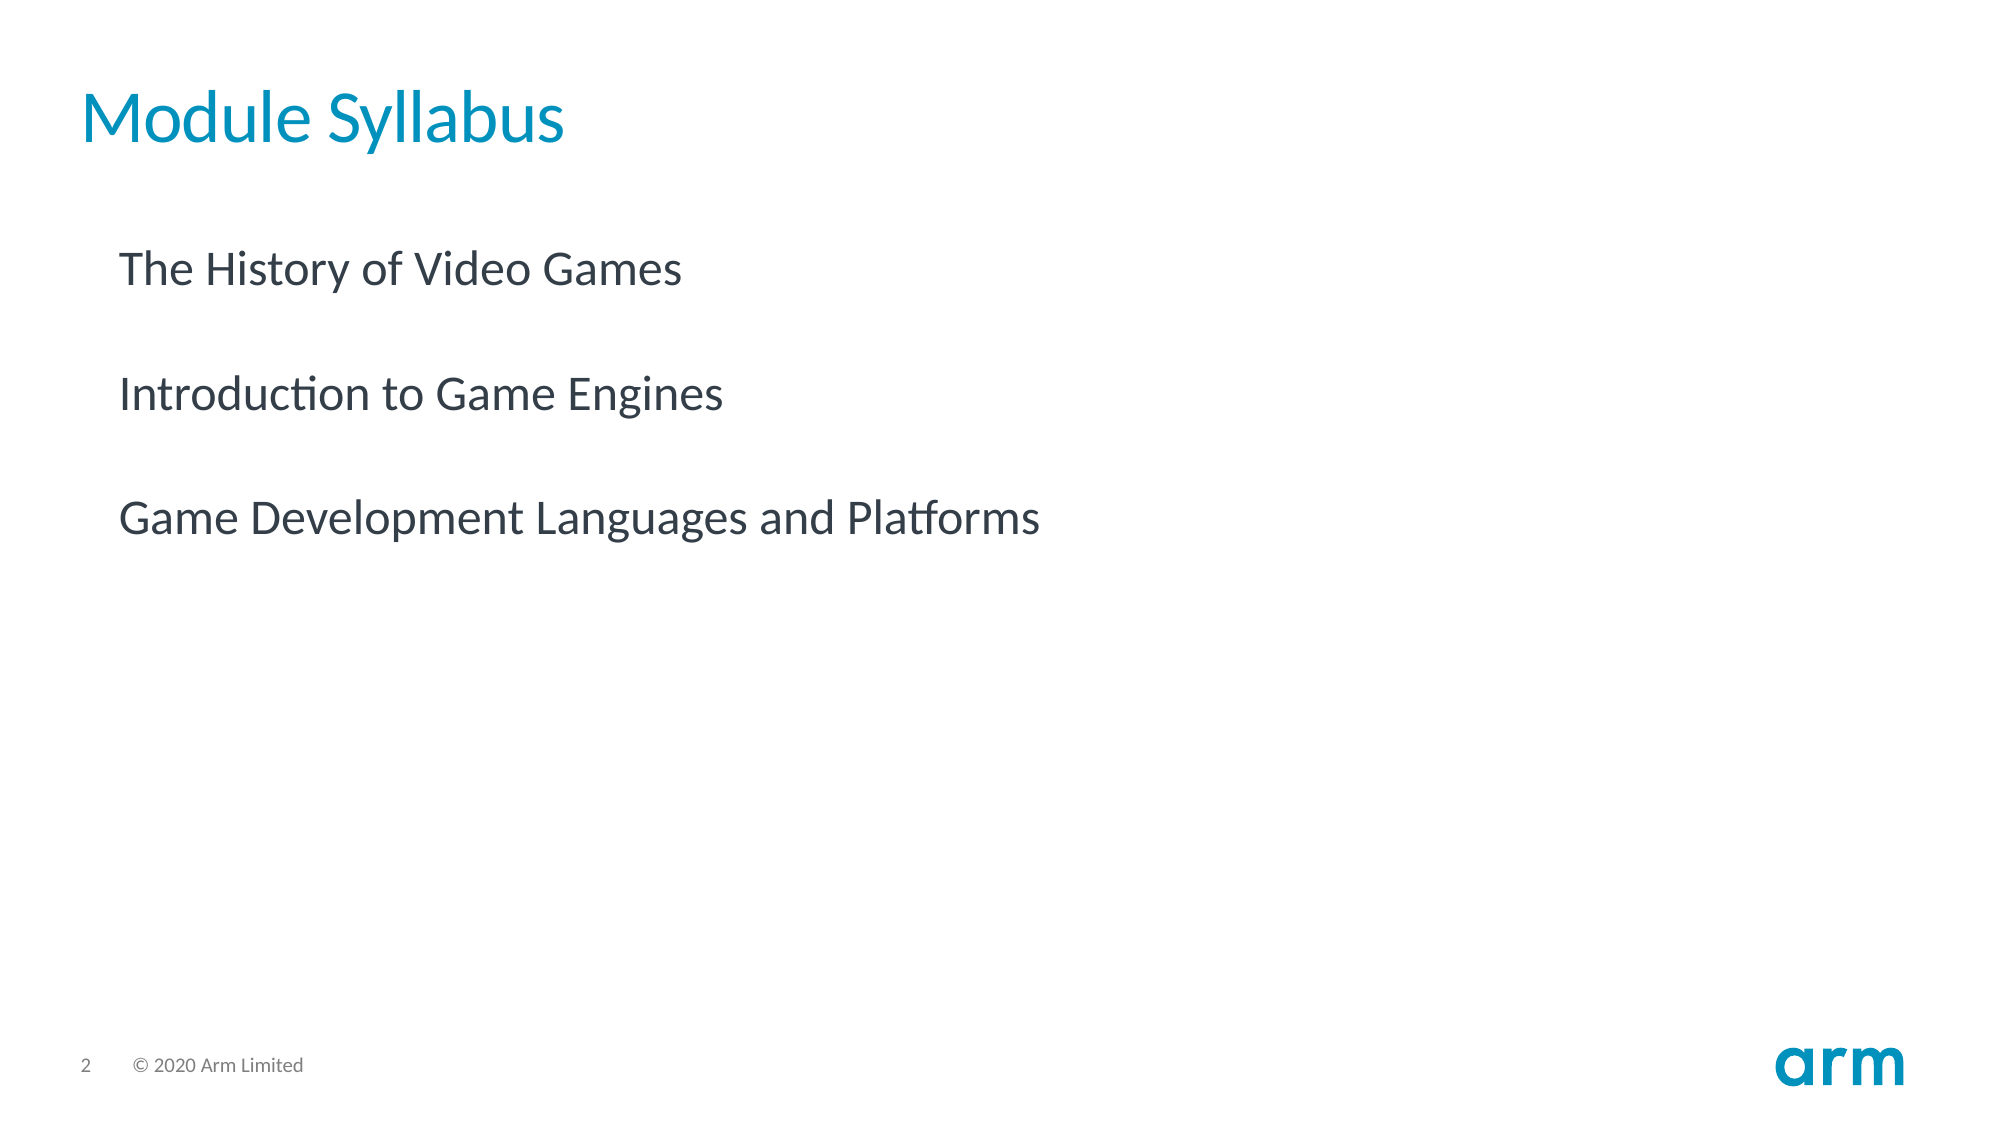

# Module Syllabus
The History of Video Games

Introduction to Game Engines

Game Development Languages and Platforms